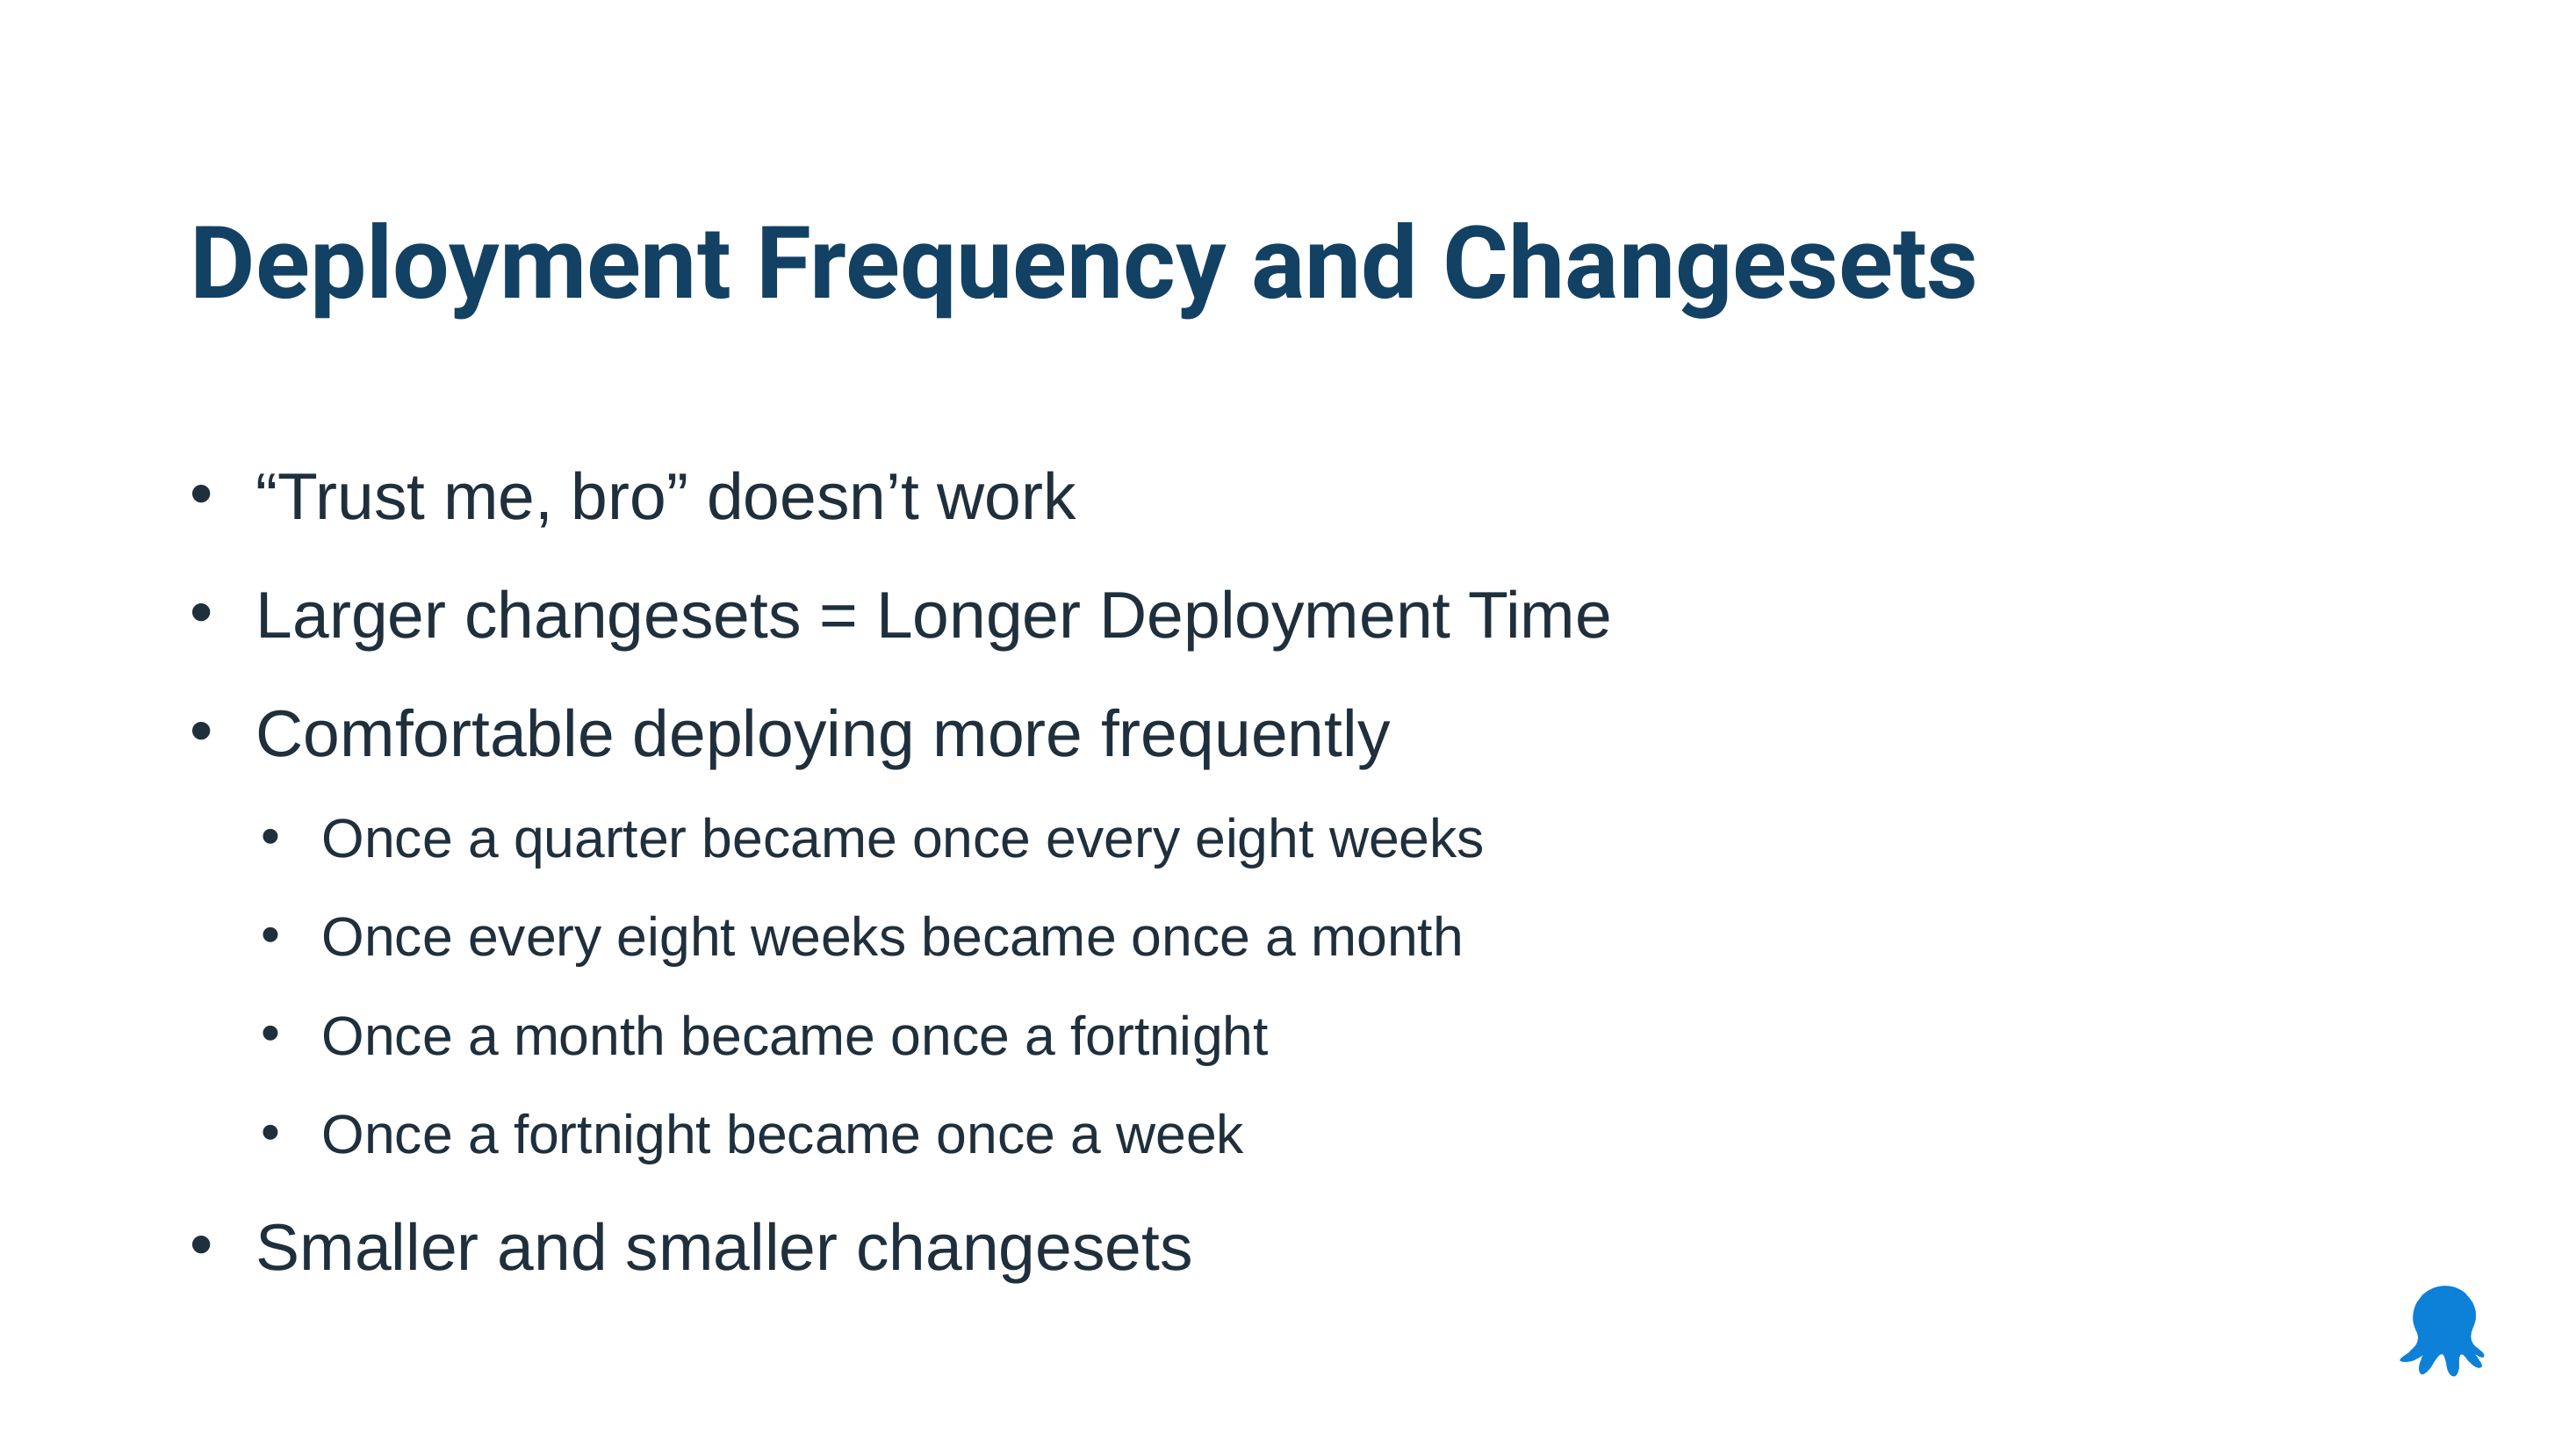

Deployment Frequency and Changesets
“Trust me, bro” doesn’t work
Larger changesets = Longer Deployment Time
Comfortable deploying more frequently
Once a quarter became once every eight weeks
Once every eight weeks became once a month
Once a month became once a fortnight
Once a fortnight became once a week
Smaller and smaller changesets